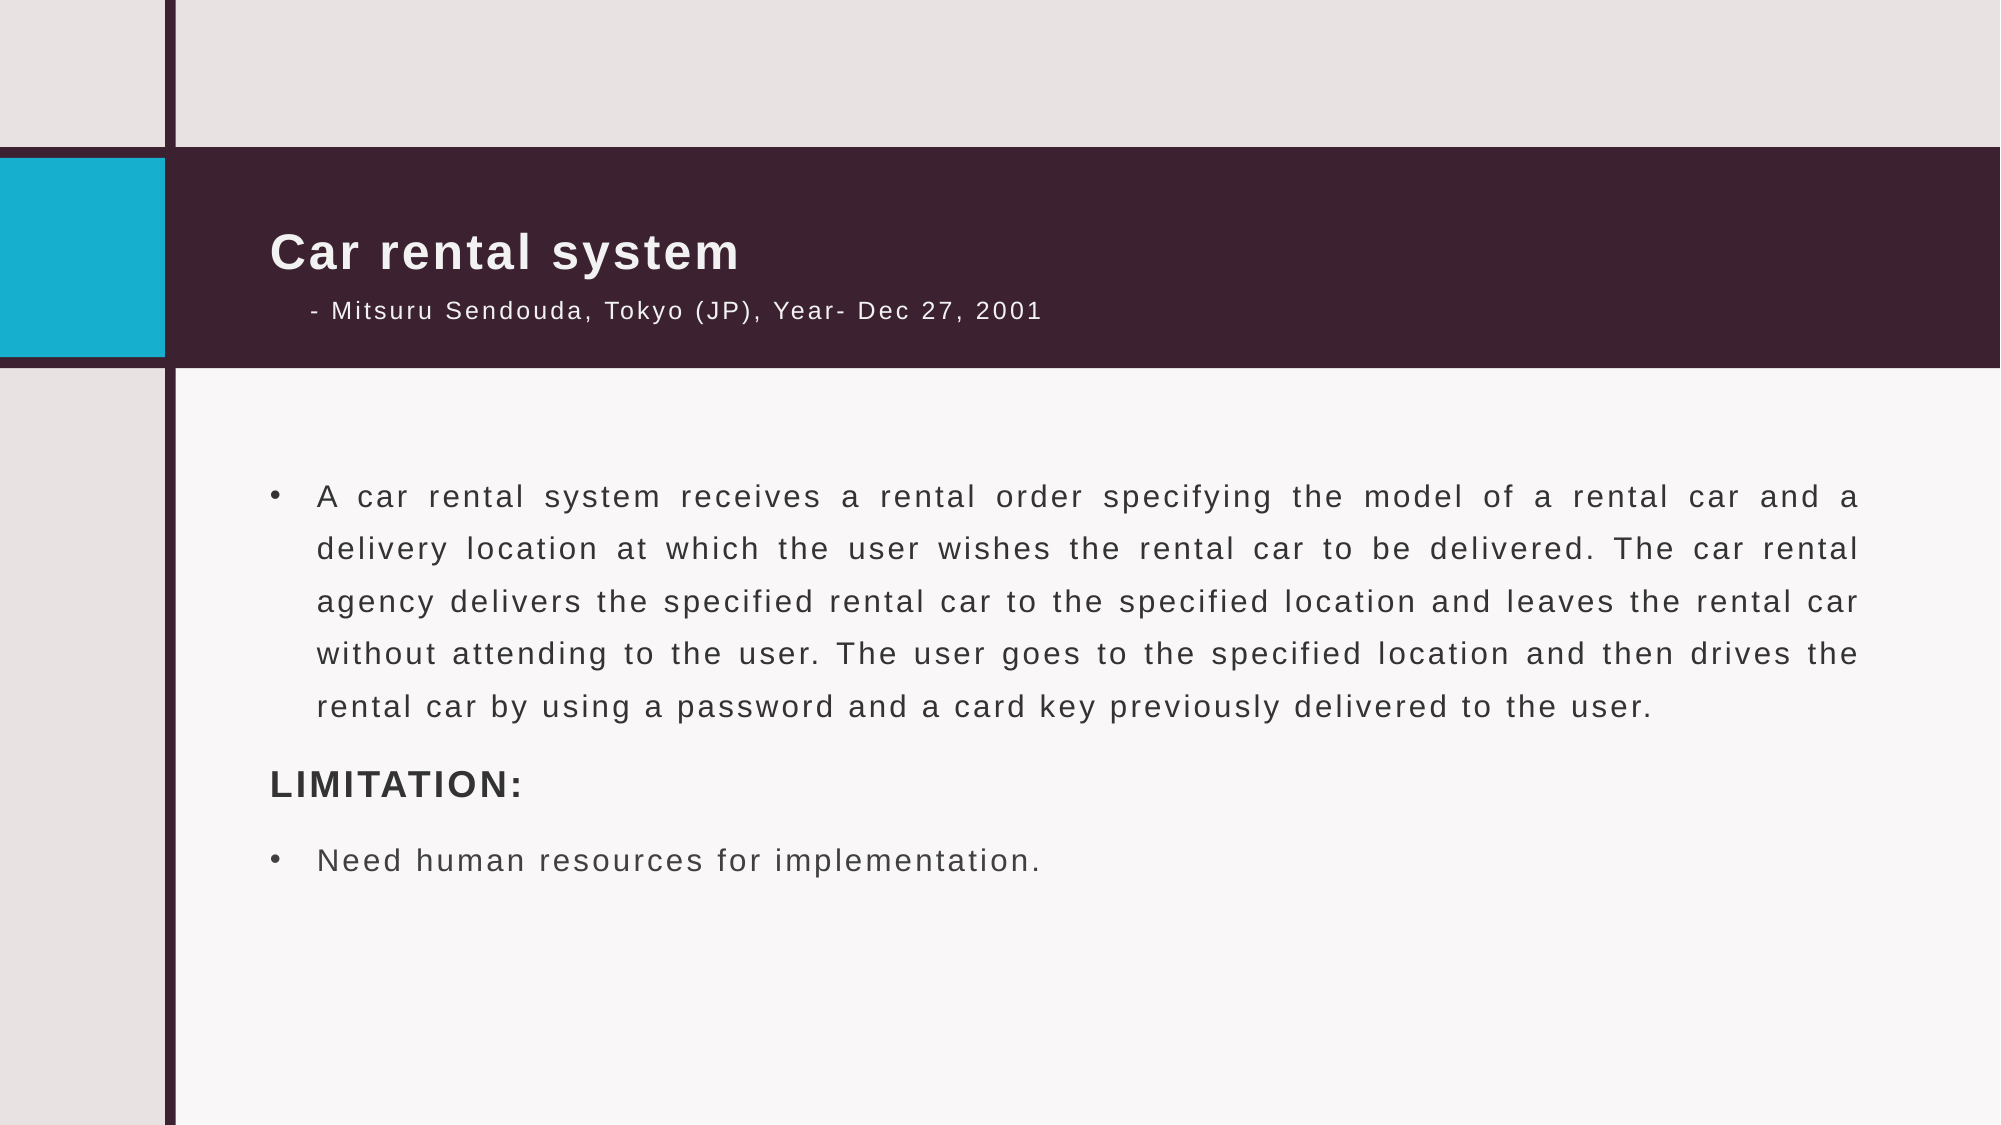

# Car rental system - Mitsuru Sendouda, Tokyo (JP), Year- Dec 27, 2001

A car rental system receives a rental order specifying the model of a rental car and a delivery location at which the user wishes the rental car to be delivered. The car rental agency delivers the specified rental car to the specified location and leaves the rental car without attending to the user. The user goes to the specified location and then drives the rental car by using a password and a card key previously delivered to the user.
LIMITATION:
Need human resources for implementation.